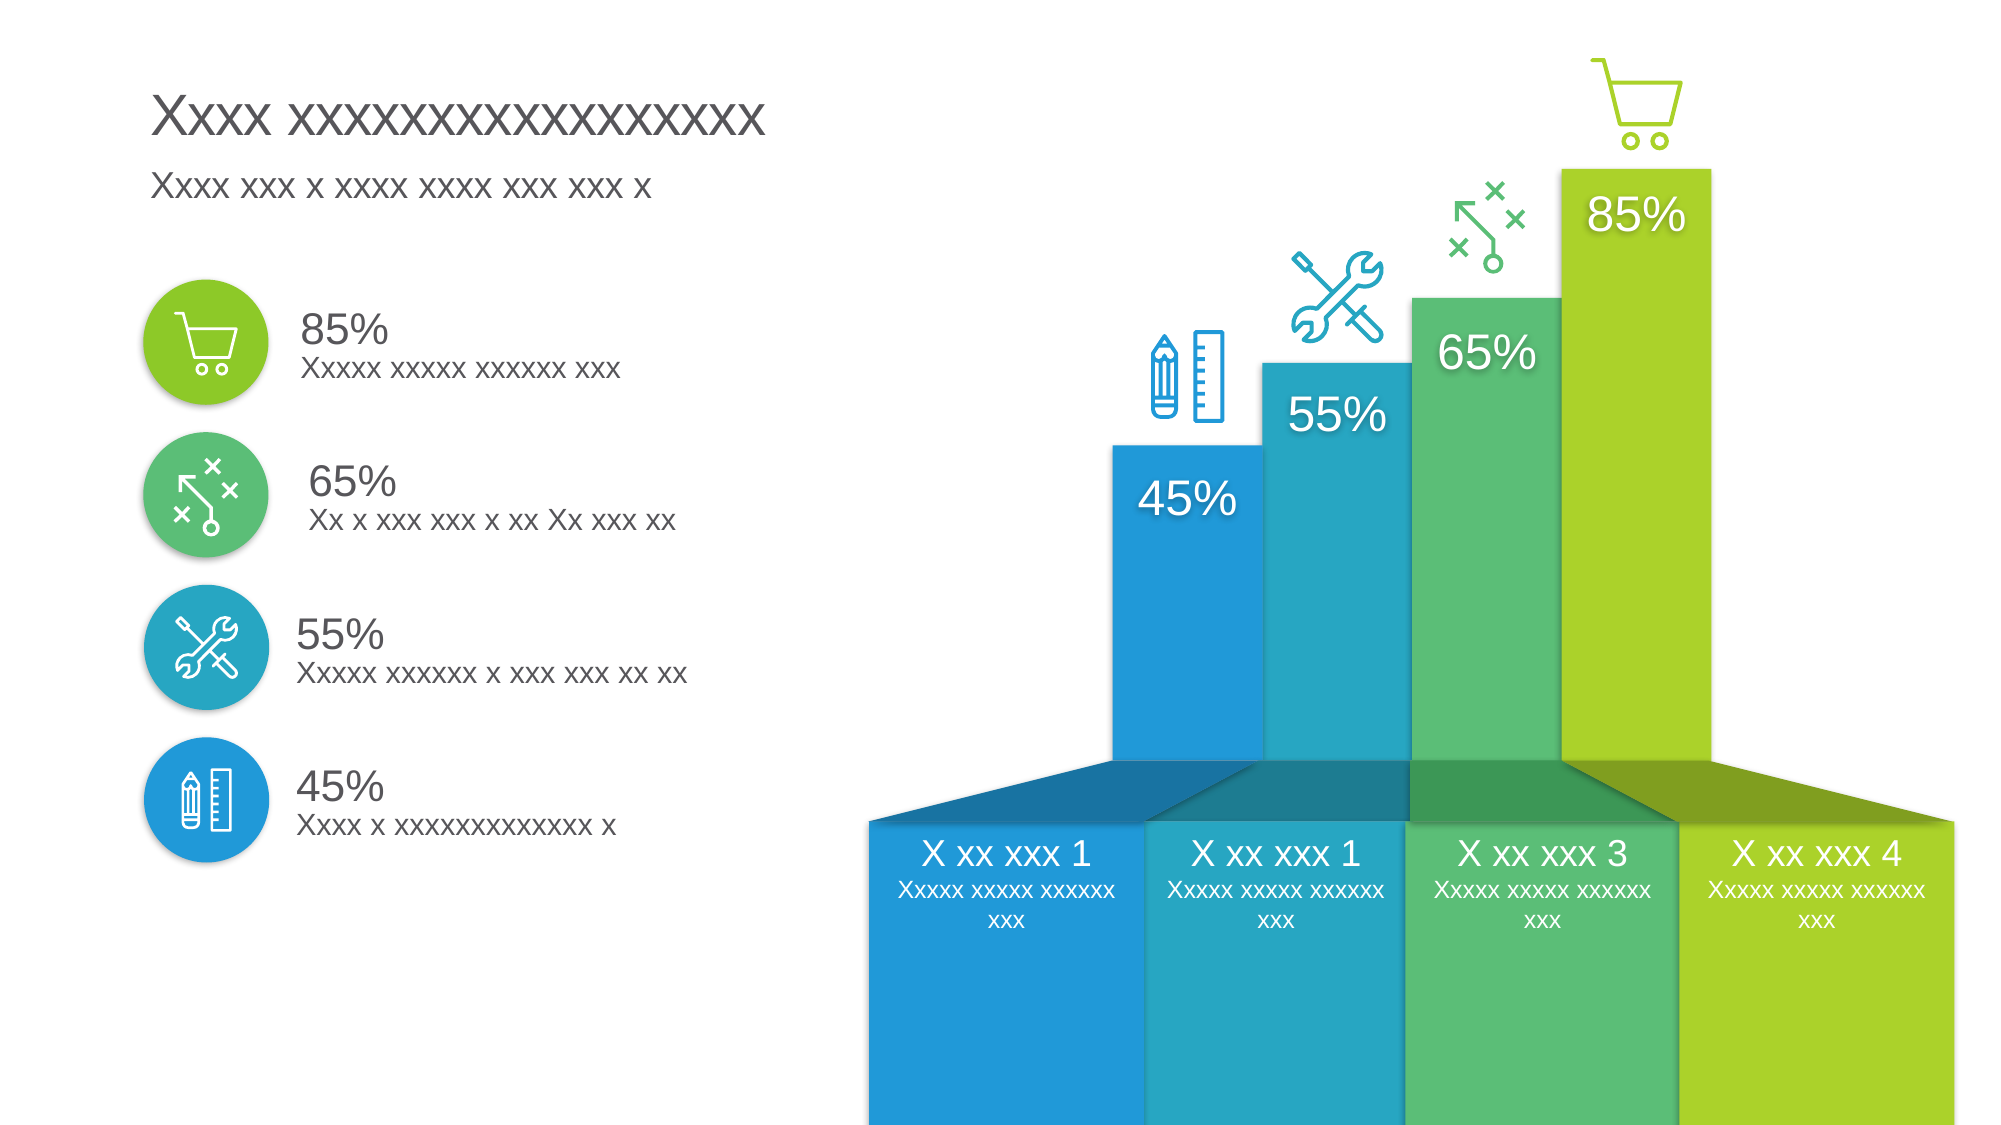

# Xxxx xxxxxxxxxxxxxxxxx

Xxxx xxx x xxxx xxxx xxx xxx x

85%

85%
Xxxxx xxxxx xxxxxx xxx

65%

55%

65%
Xx x xxx xxx x xx Xx xxx xx

45%

55%
Xxxxx xxxxxx x xxx xxx xx xx

45%
Xxxx x xxxxxxxxxxxxx x

X xx xxx 1
Xxxxx xxxxx xxxxxx xxx
X xx xxx 1
Xxxxx xxxxx xxxxxx xxx
X xx xxx 3
Xxxxx xxxxx xxxxxx xxx
X xx xxx 4
Xxxxx xxxxx xxxxxx xxx